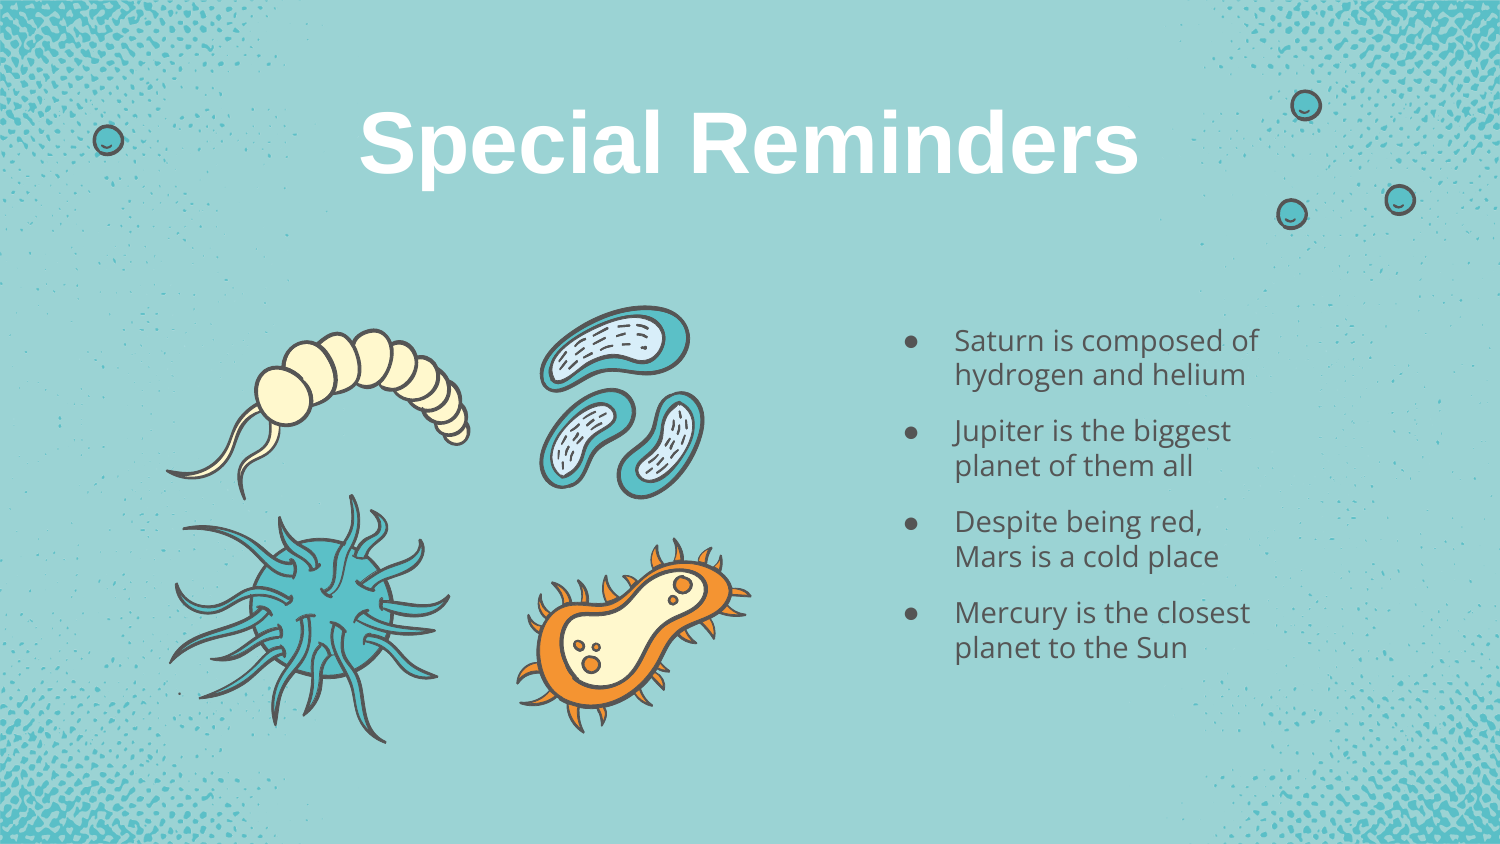

# Special Reminders

Saturn is composed of hydrogen and helium
Jupiter is the biggest planet of them all
Despite being red, Mars is a cold place
Mercury is the closest planet to the Sun